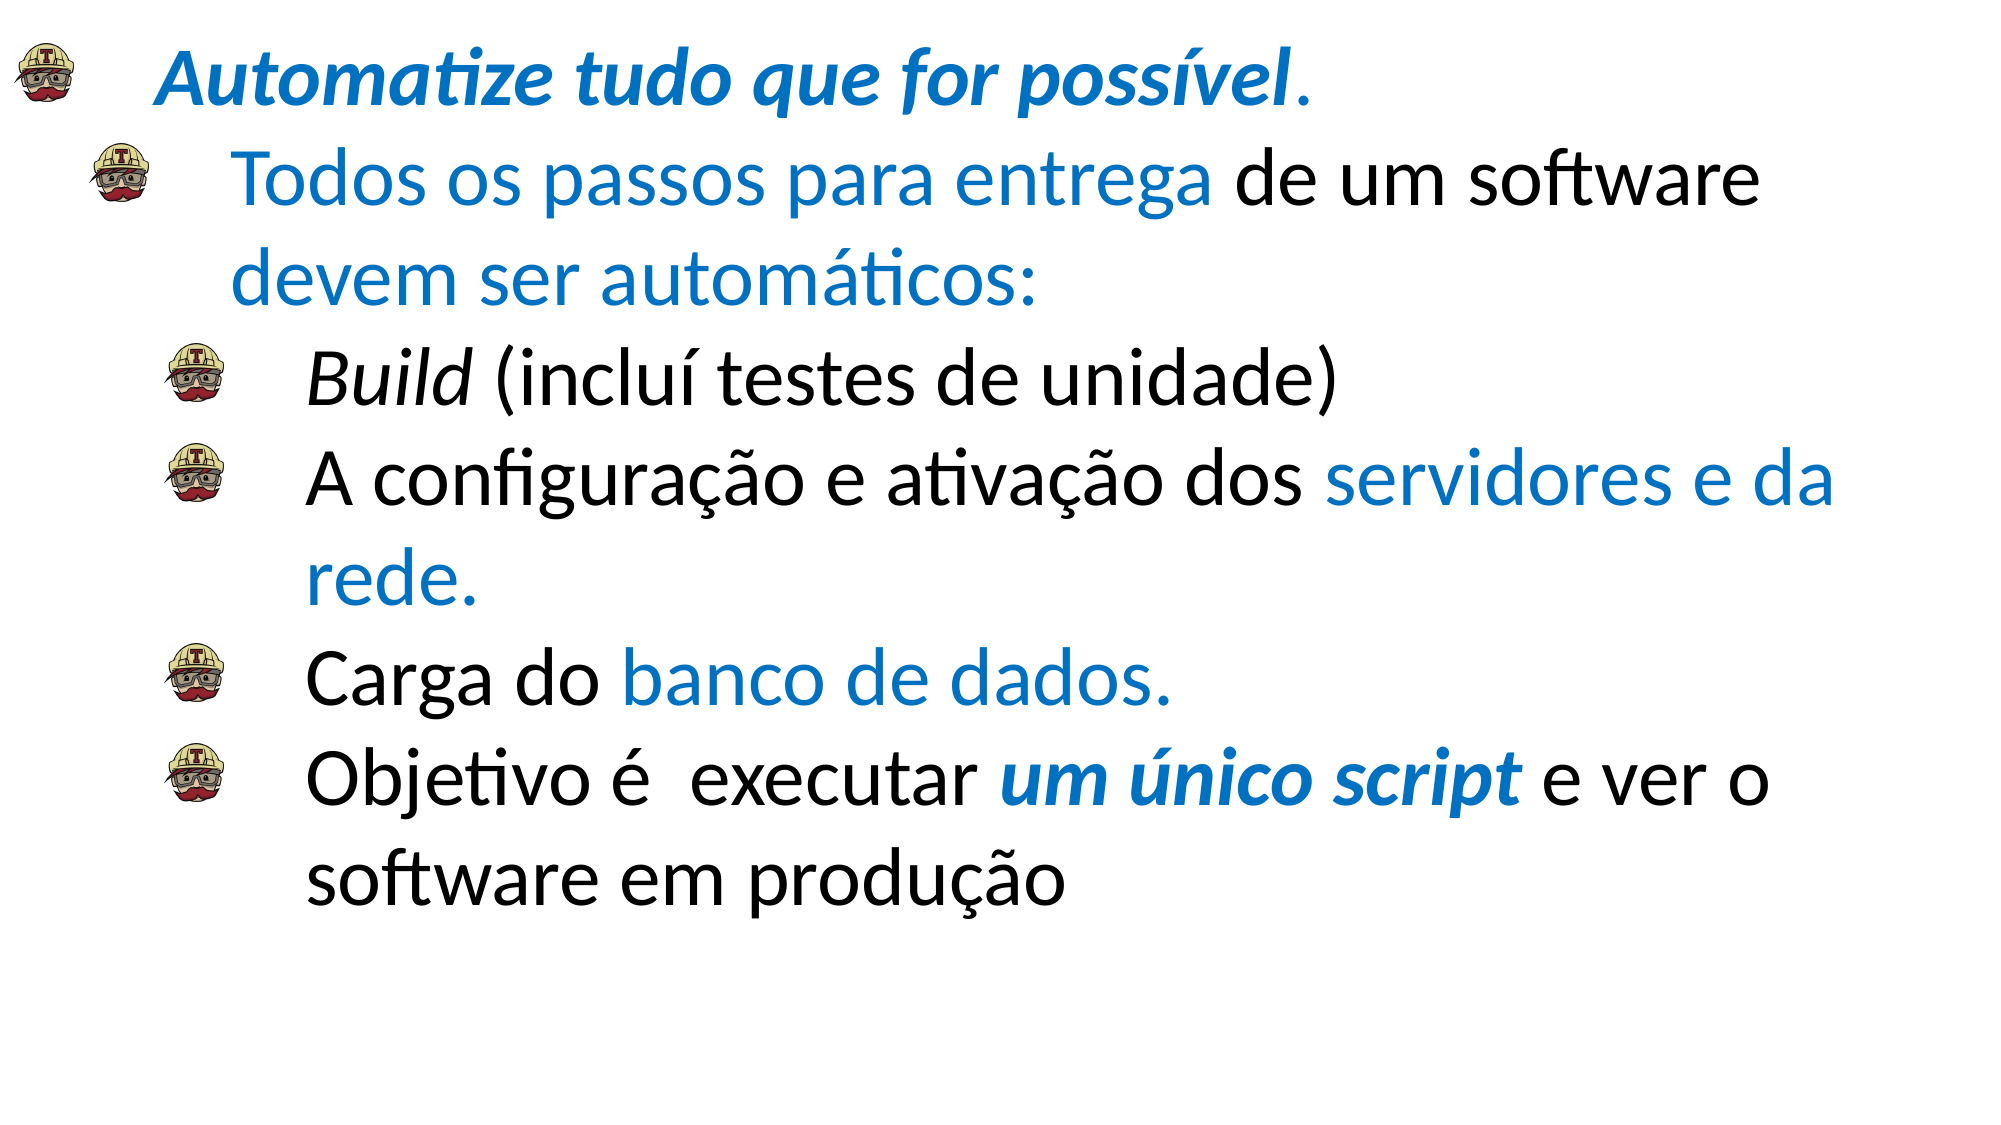

Automatize tudo que for possível.
Todos os passos para entrega de um software devem ser automáticos:
Build (incluí testes de unidade)
A configuração e ativação dos servidores e da rede.
Carga do banco de dados.
Objetivo é  executar um único script e ver o software em produção